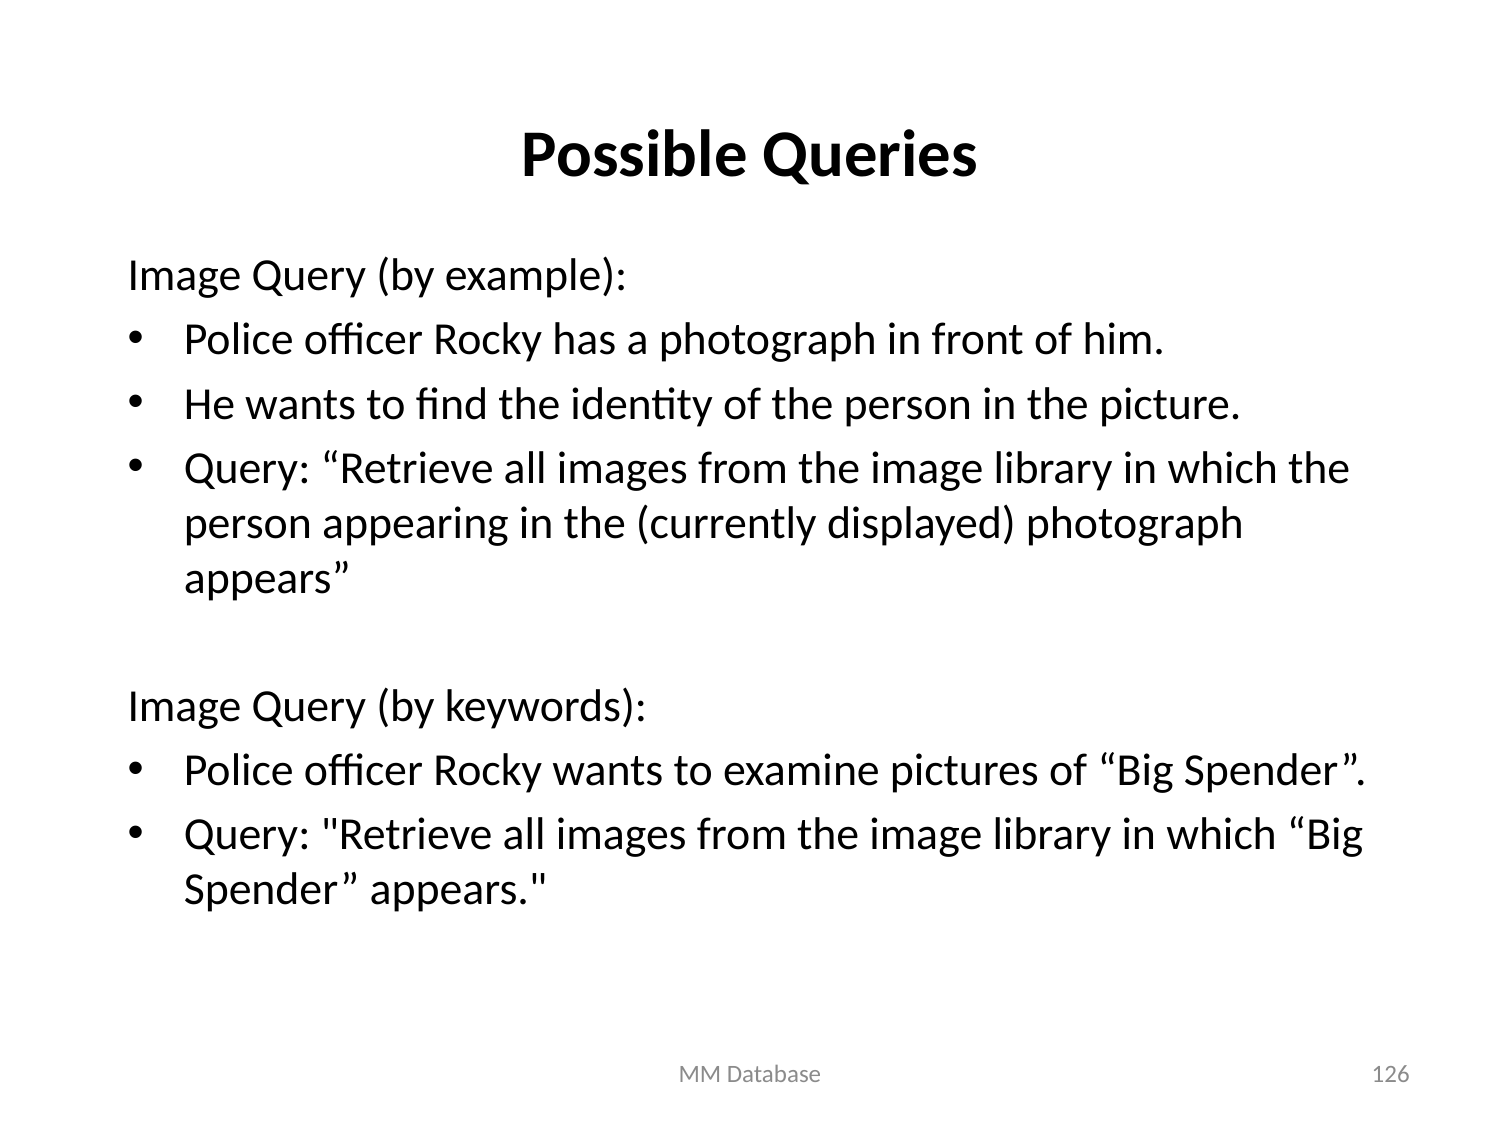

# Possible Queries
Image Query (by example):
Police officer Rocky has a photograph in front of him.
He wants to find the identity of the person in the picture.
Query: “Retrieve all images from the image library in which the person appearing in the (currently displayed) photograph appears”

Image Query (by keywords):
Police officer Rocky wants to examine pictures of “Big Spender”.
Query: "Retrieve all images from the image library in which “Big Spender” appears."
MM Database
126